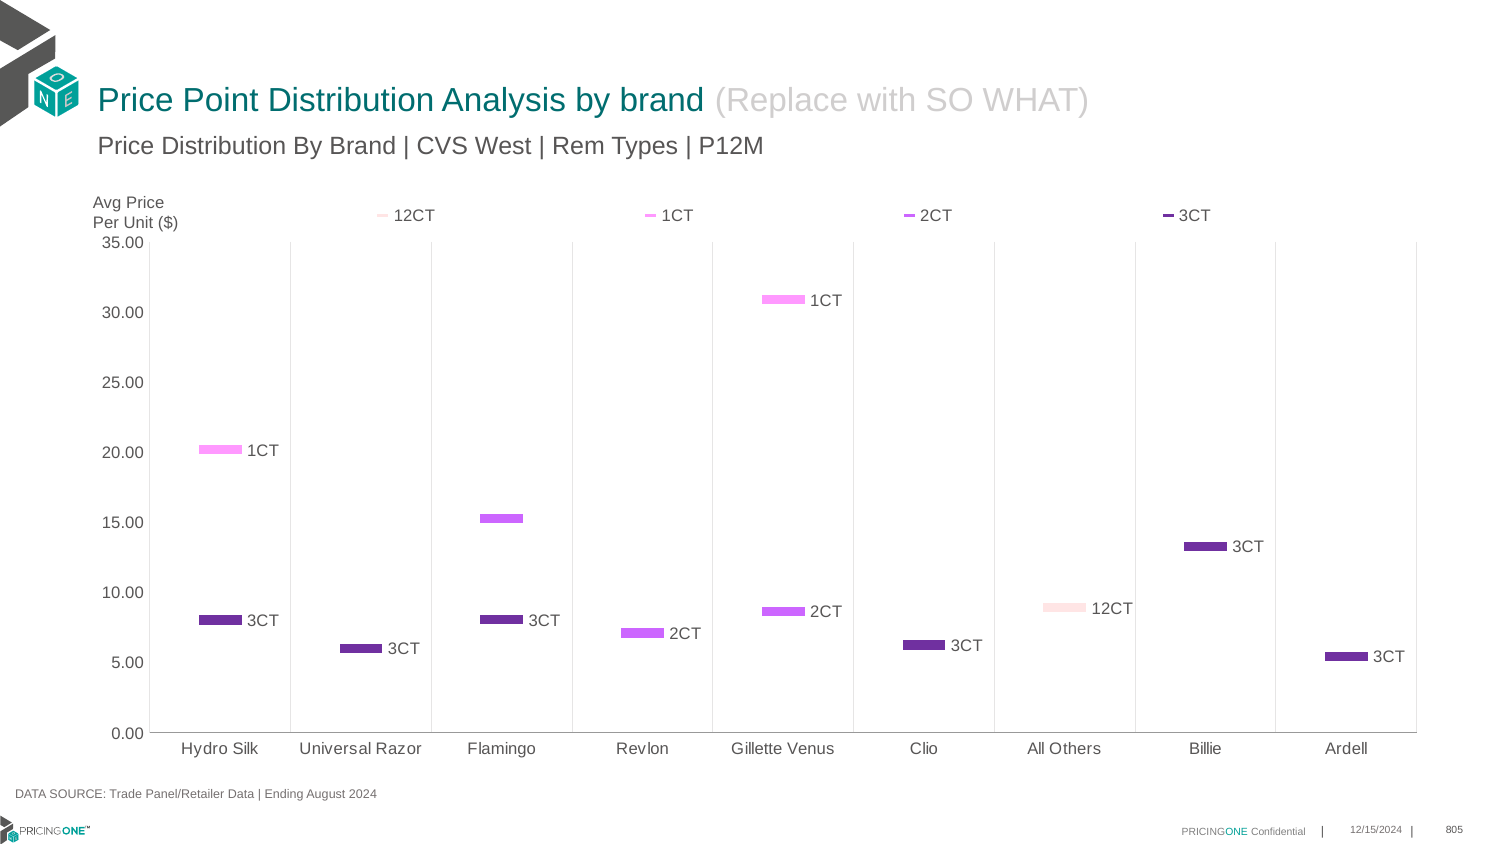

# Price Point Distribution Analysis by brand (Replace with SO WHAT)
Price Distribution By Brand | CVS West | Rem Types | P12M

### Chart

| Category | 12CT | 1CT | 2CT | 3CT |
|---|---|---|---|---|
| Hydro Silk | None | 20.179593447799487 | None | 8.032484076433121 |
| Universal Razor | None | None | None | 5.989573994753793 |
| Flamingo | None | None | 15.280907985407378 | 8.049384111199005 |
| Revlon | None | None | 7.104318084651561 | None |
| Gillette Venus | None | 30.880586342509833 | 8.655786350148368 | None |
| Clio | None | None | None | 6.256253413435282 |
| All Others | 8.909360440491318 | None | None | None |
| Billie | None | None | None | 13.266877220686933 |
| Ardell | None | None | None | 5.445633802816902 |
Avg Price
Per Unit ($)
DATA SOURCE: Trade Panel/Retailer Data | Ending August 2024
12/15/2024
805